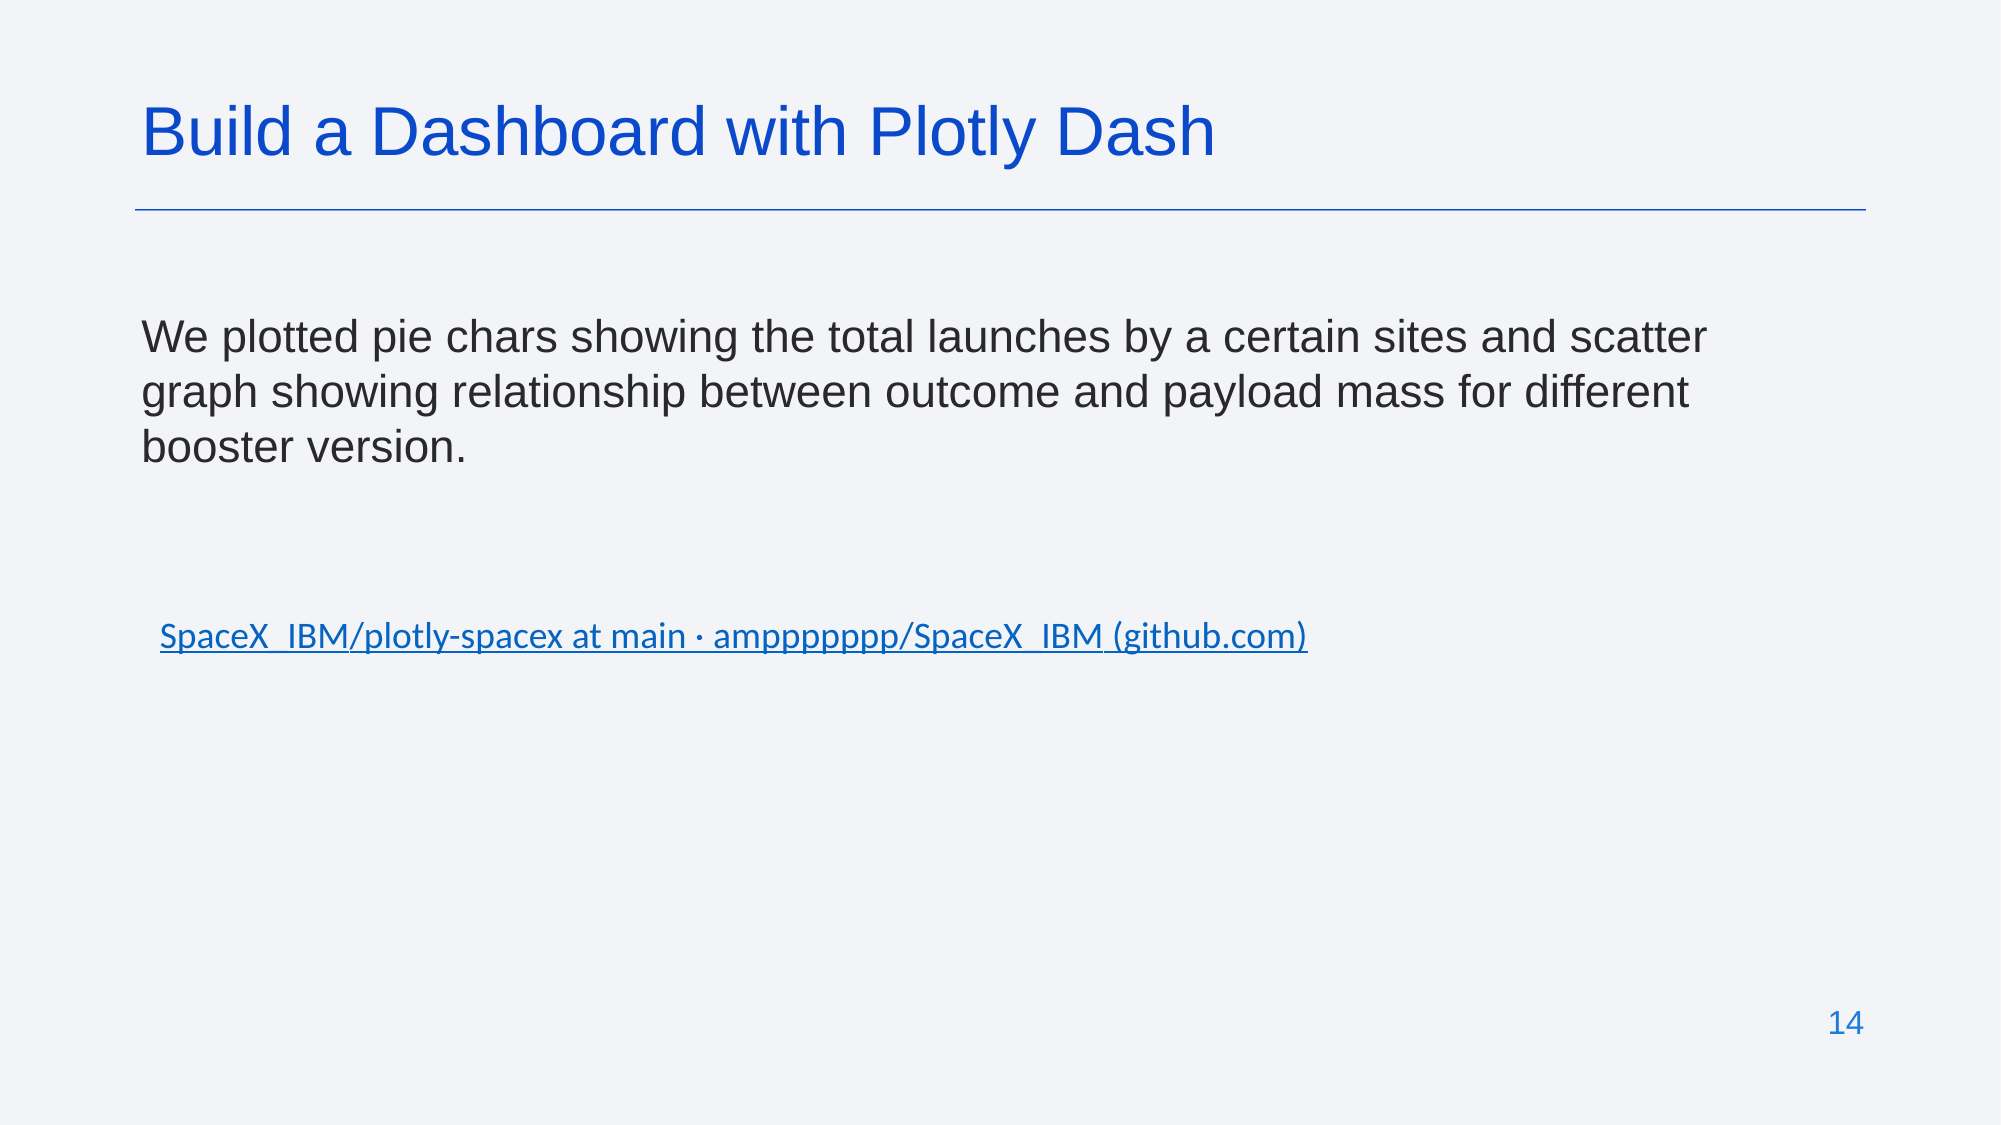

Build a Dashboard with Plotly Dash
We plotted pie chars showing the total launches by a certain sites and scatter graph showing relationship between outcome and payload mass for different booster version.

SpaceX_IBM/plotly-spacex at main · amppppppp/SpaceX_IBM (github.com)
14